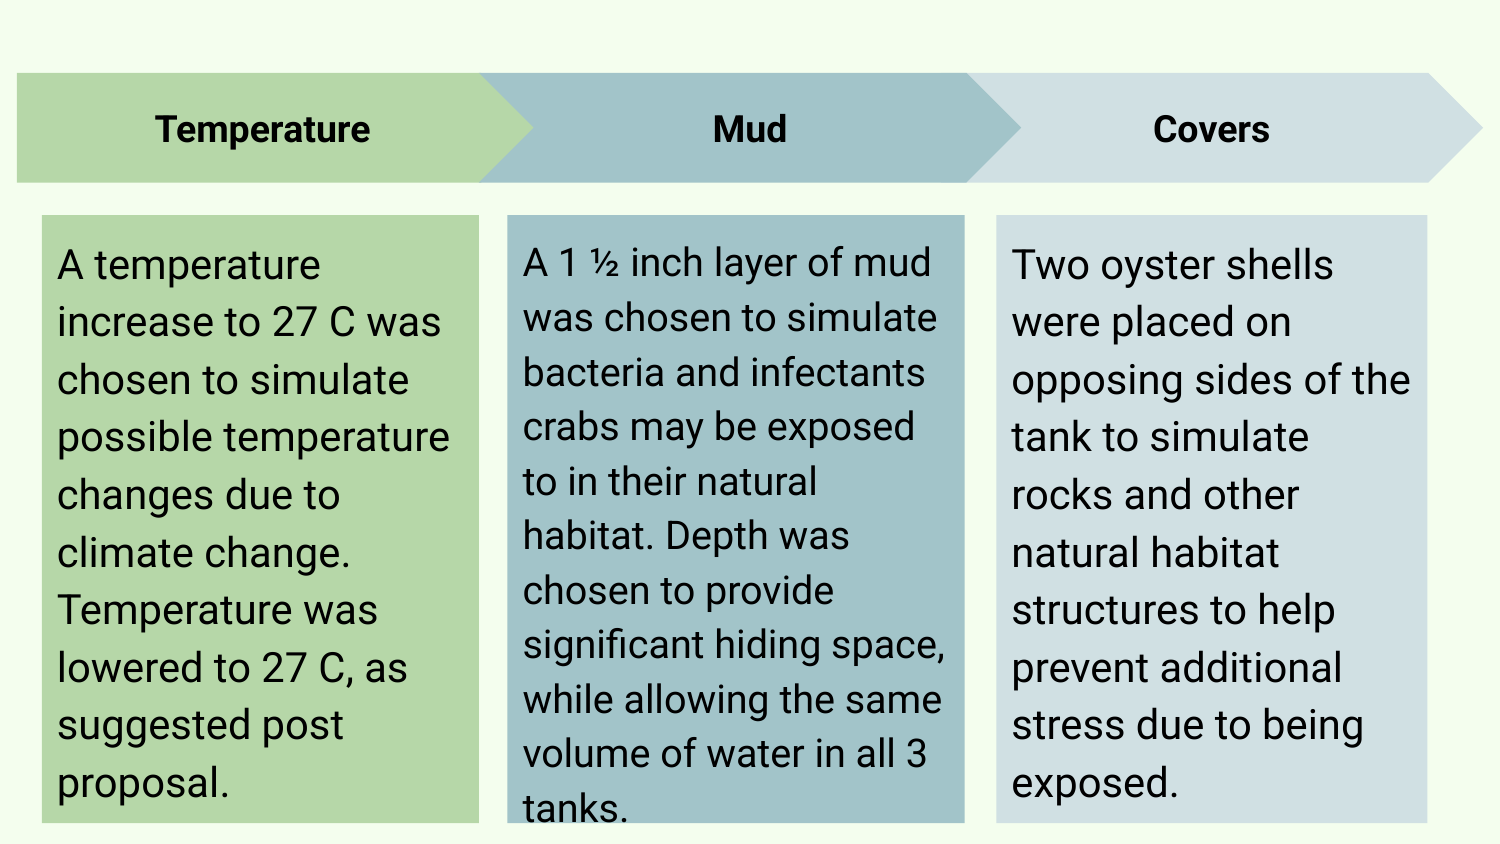

Mud
A 1 ½ inch layer of mud was chosen to simulate bacteria and infectants crabs may be exposed to in their natural habitat. Depth was chosen to provide significant hiding space, while allowing the same volume of water in all 3 tanks.
Covers
Two oyster shells were placed on opposing sides of the tank to simulate rocks and other natural habitat structures to help prevent additional stress due to being exposed.
Temperature
A temperature increase to 27 C was chosen to simulate possible temperature changes due to climate change. Temperature was lowered to 27 C, as suggested post proposal.